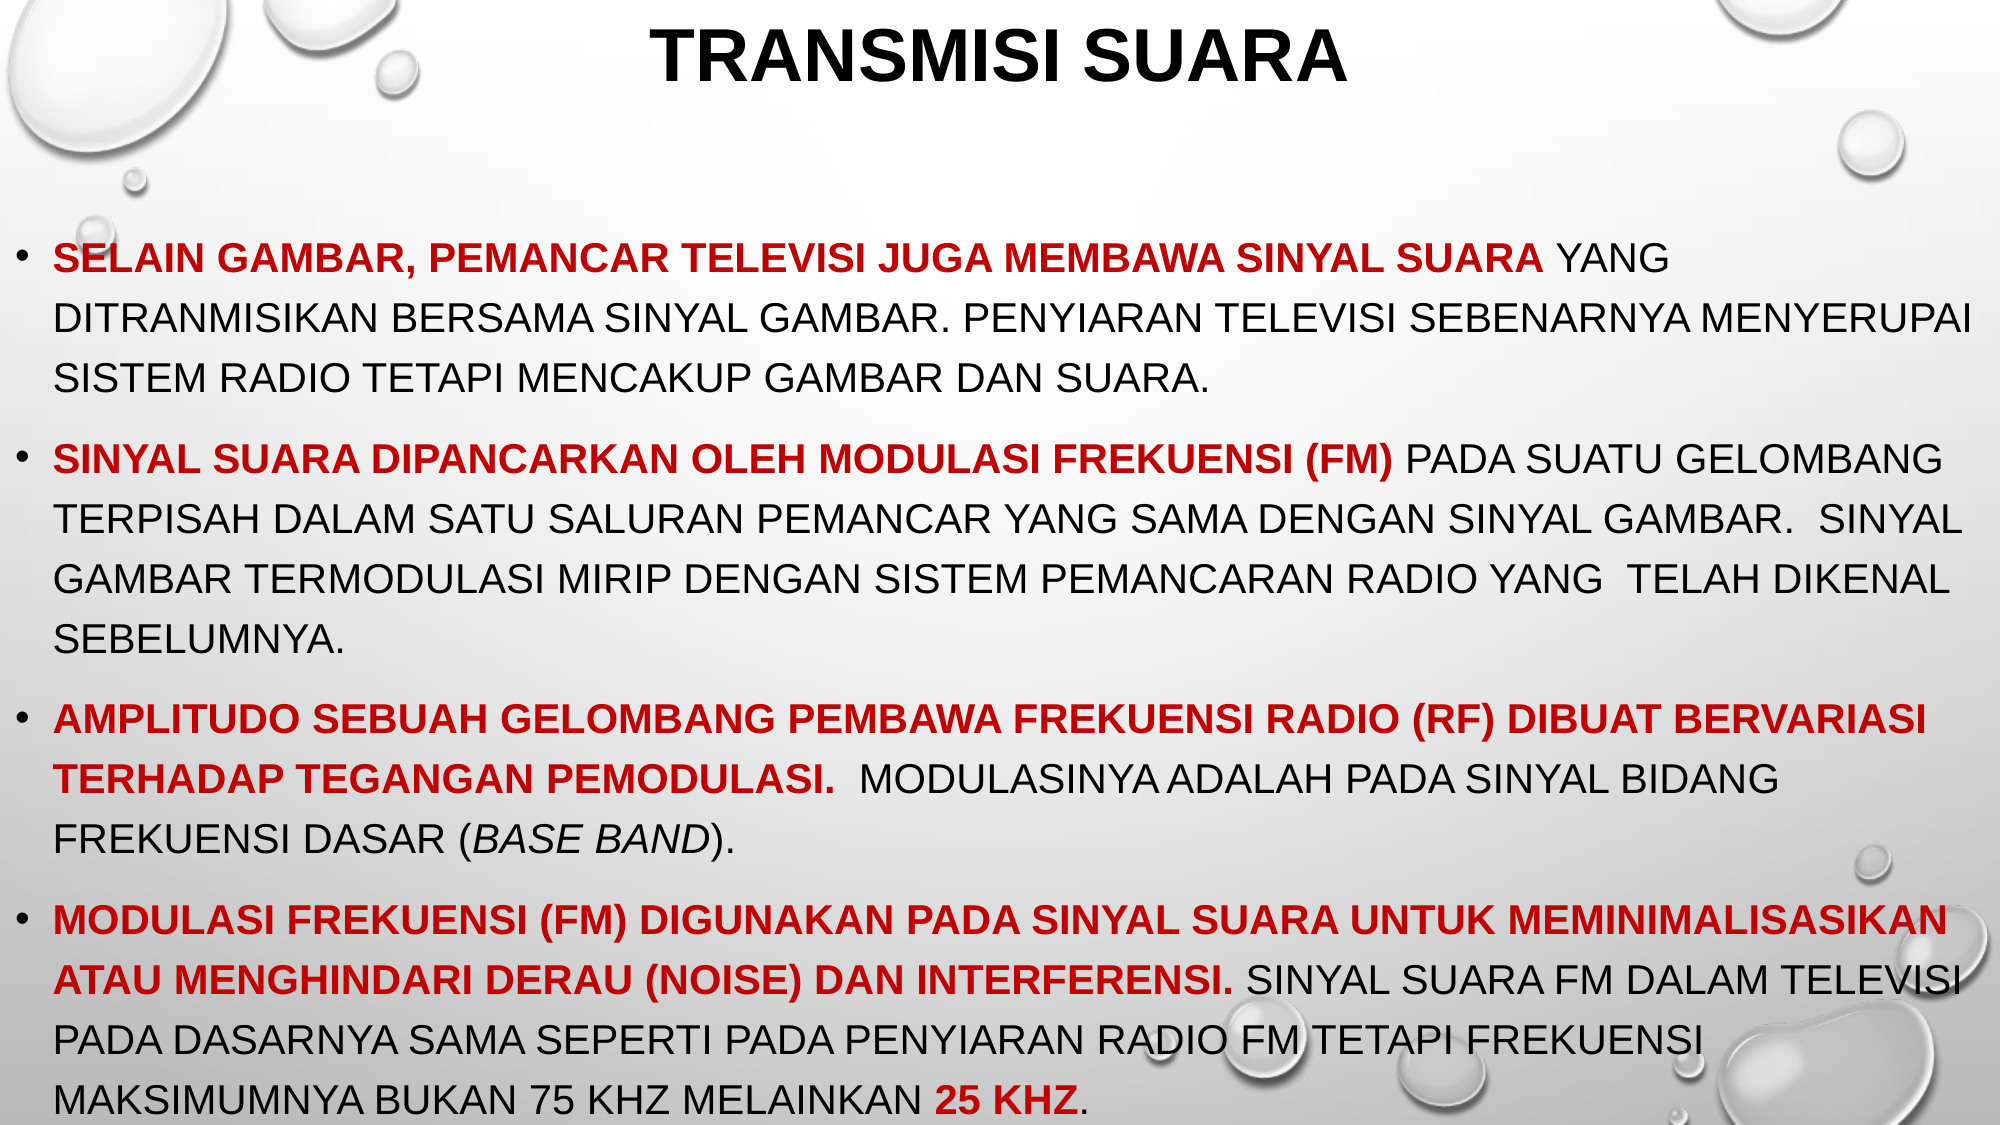

# Transmisi Suara
Selain gambar, pemancar televisi juga membawa sinyal suara yang ditranmisikan bersama sinyal gambar. Penyiaran televisi sebenarnya menyerupai sistem radio tetapi mencakup gambar dan suara.
Sinyal suara dipancarkan oleh modulasi frekuensi (FM) pada suatu gelombang terpisah dalam satu saluran pemancar yang sama dengan sinyal gambar.  Sinyal gambar termodulasi mirip dengan sistem pemancaran radio yang  telah dikenal sebelumnya.
amplitudo sebuah gelombang pembawa frekuensi radio (RF) dibuat bervariasi terhadap tegangan pemodulasi.  Modulasinya adalah pada sinyal bidang  frekuensi dasar (base band).
Modulasi frekuensi (FM) digunakan pada sinyal suara untuk meminimalisasikan atau menghindari derau (noise) dan interferensi. Sinyal suara FM dalam televisi pada dasarnya sama seperti pada penyiaran radio FM tetapi frekuensi maksimumnya bukan 75 Khz melainkan 25 Khz.